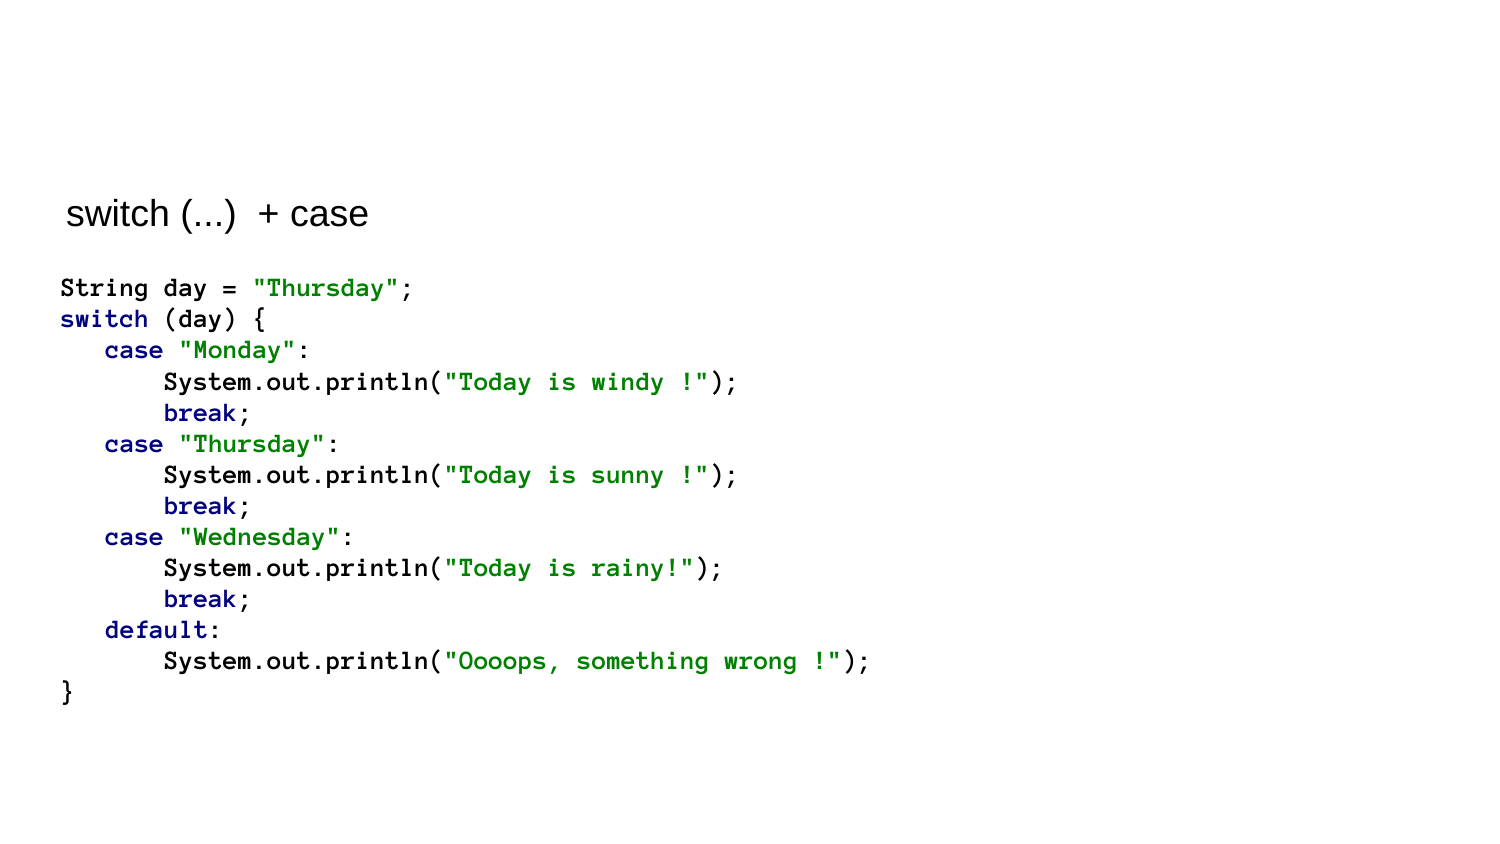

#
switch (...)  + case
| String day = "Thursday"; switch (day) { case "Monday": System.out.println("Today is windy !"); break; case "Thursday": System.out.println("Today is sunny !"); break; case "Wednesday": System.out.println("Today is rainy!"); break; default: System.out.println("Oooops, something wrong !"); } |
| --- |